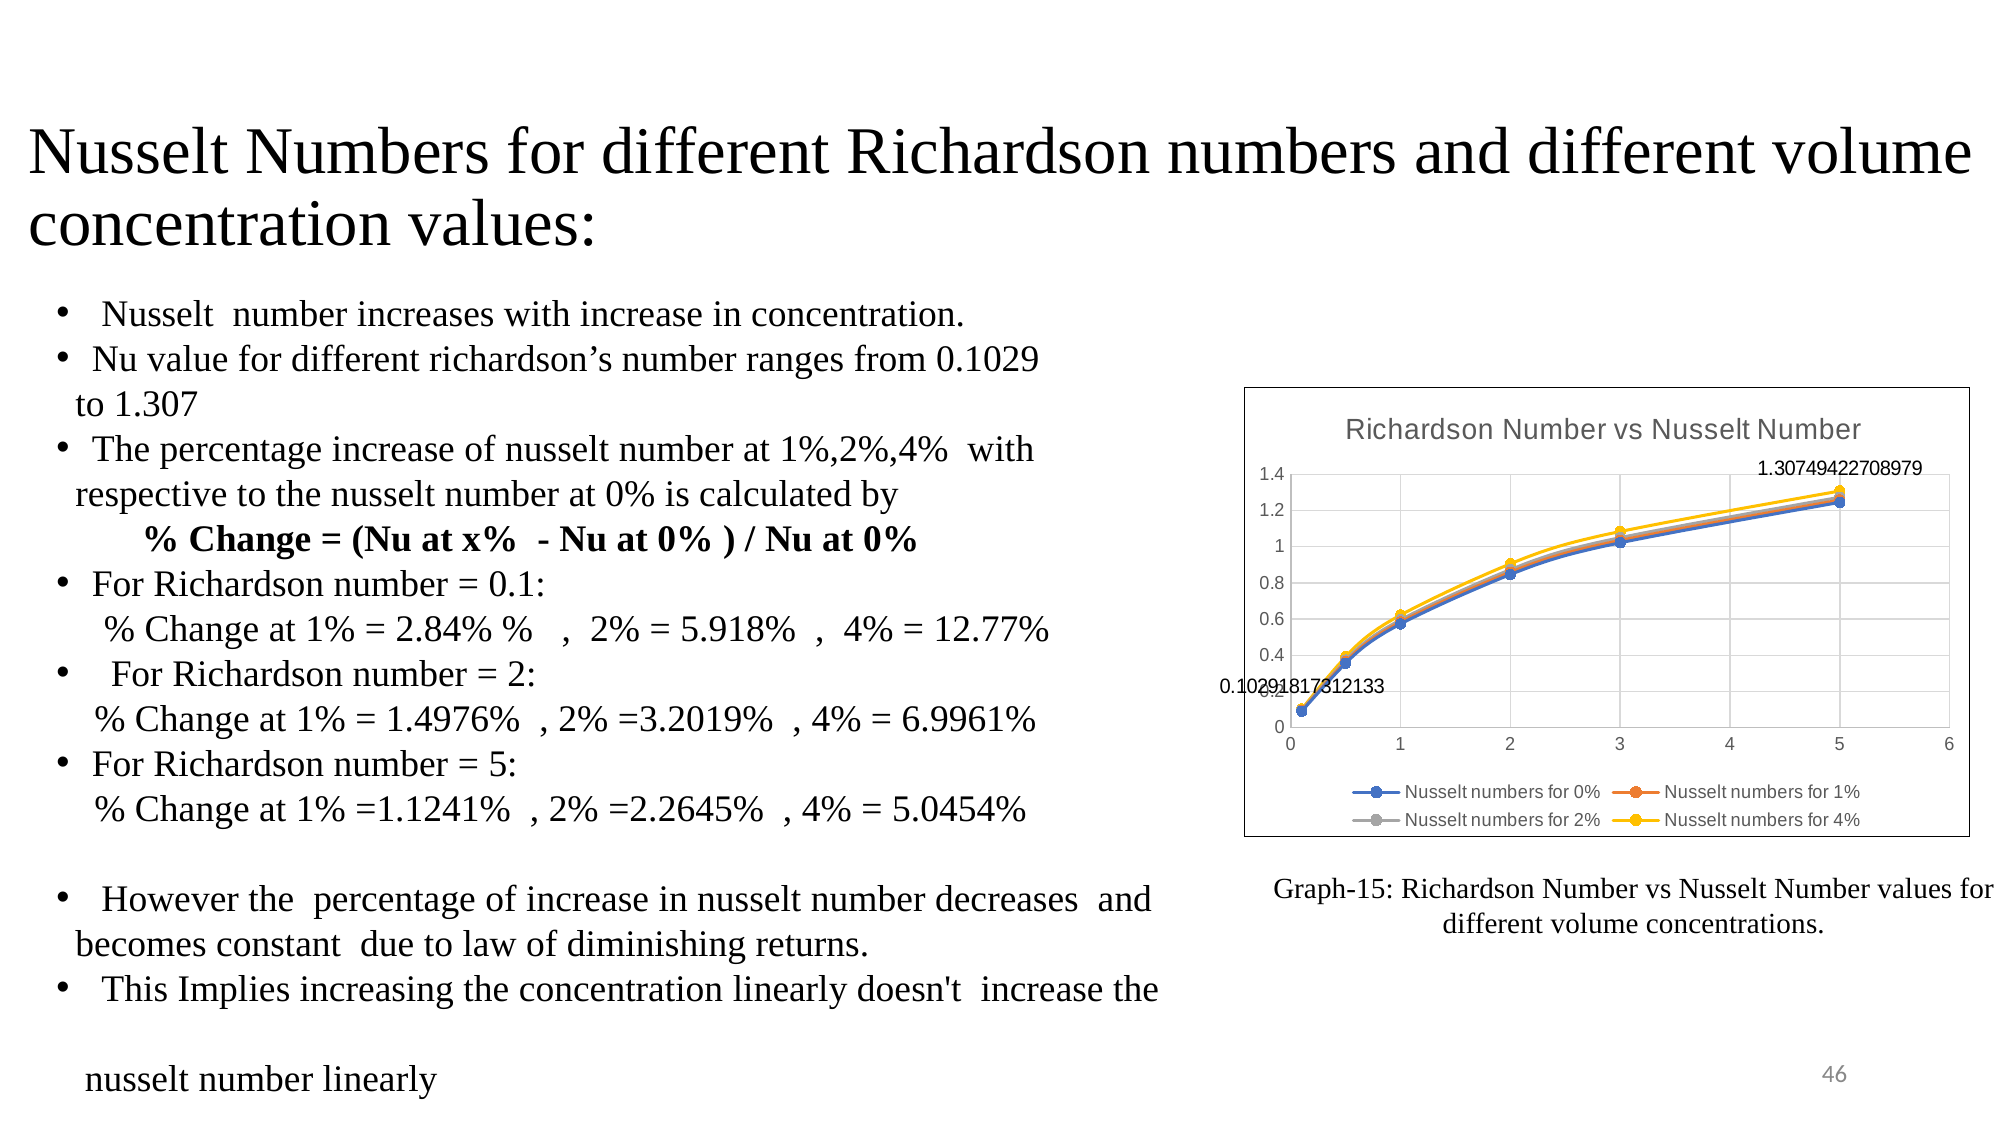

# Nusselt Numbers for different Richardson numbers and different volume concentration values:
 Nusselt  number increases with increase in concentration.
Nu value for different richardson’s number ranges from 0.1029
  to 1.307
The percentage increase of nusselt number at 1%,2%,4%  with
  respective to the nusselt number at 0% is calculated by
         % Change = (Nu at x%  - Nu at 0% ) / Nu at 0%
For Richardson number = 0.1:
     % Change at 1% = 2.84% %   ,  2% = 5.918%  ,  4% = 12.77%
  For Richardson number = 2:
    % Change at 1% = 1.4976%  , 2% =3.2019%  , 4% = 6.9961%
For Richardson number = 5:
    % Change at 1% =1.1241%  , 2% =2.2645%  , 4% = 5.0454%

 However the  percentage of increase in nusselt number decreases  and
  becomes constant  due to law of diminishing returns.
 This Implies increasing the concentration linearly doesn't  increase the
   nusselt number linearly

### Chart: Richardson Number vs Nusselt Number

| Category | Nusselt numbers for 0% | Nusselt numbers for 1% | Nusselt numbers for 2% | Nusselt numbers for 4% |
|---|---|---|---|---|
Graph-15: Richardson Number vs Nusselt Number values for different volume concentrations.
46